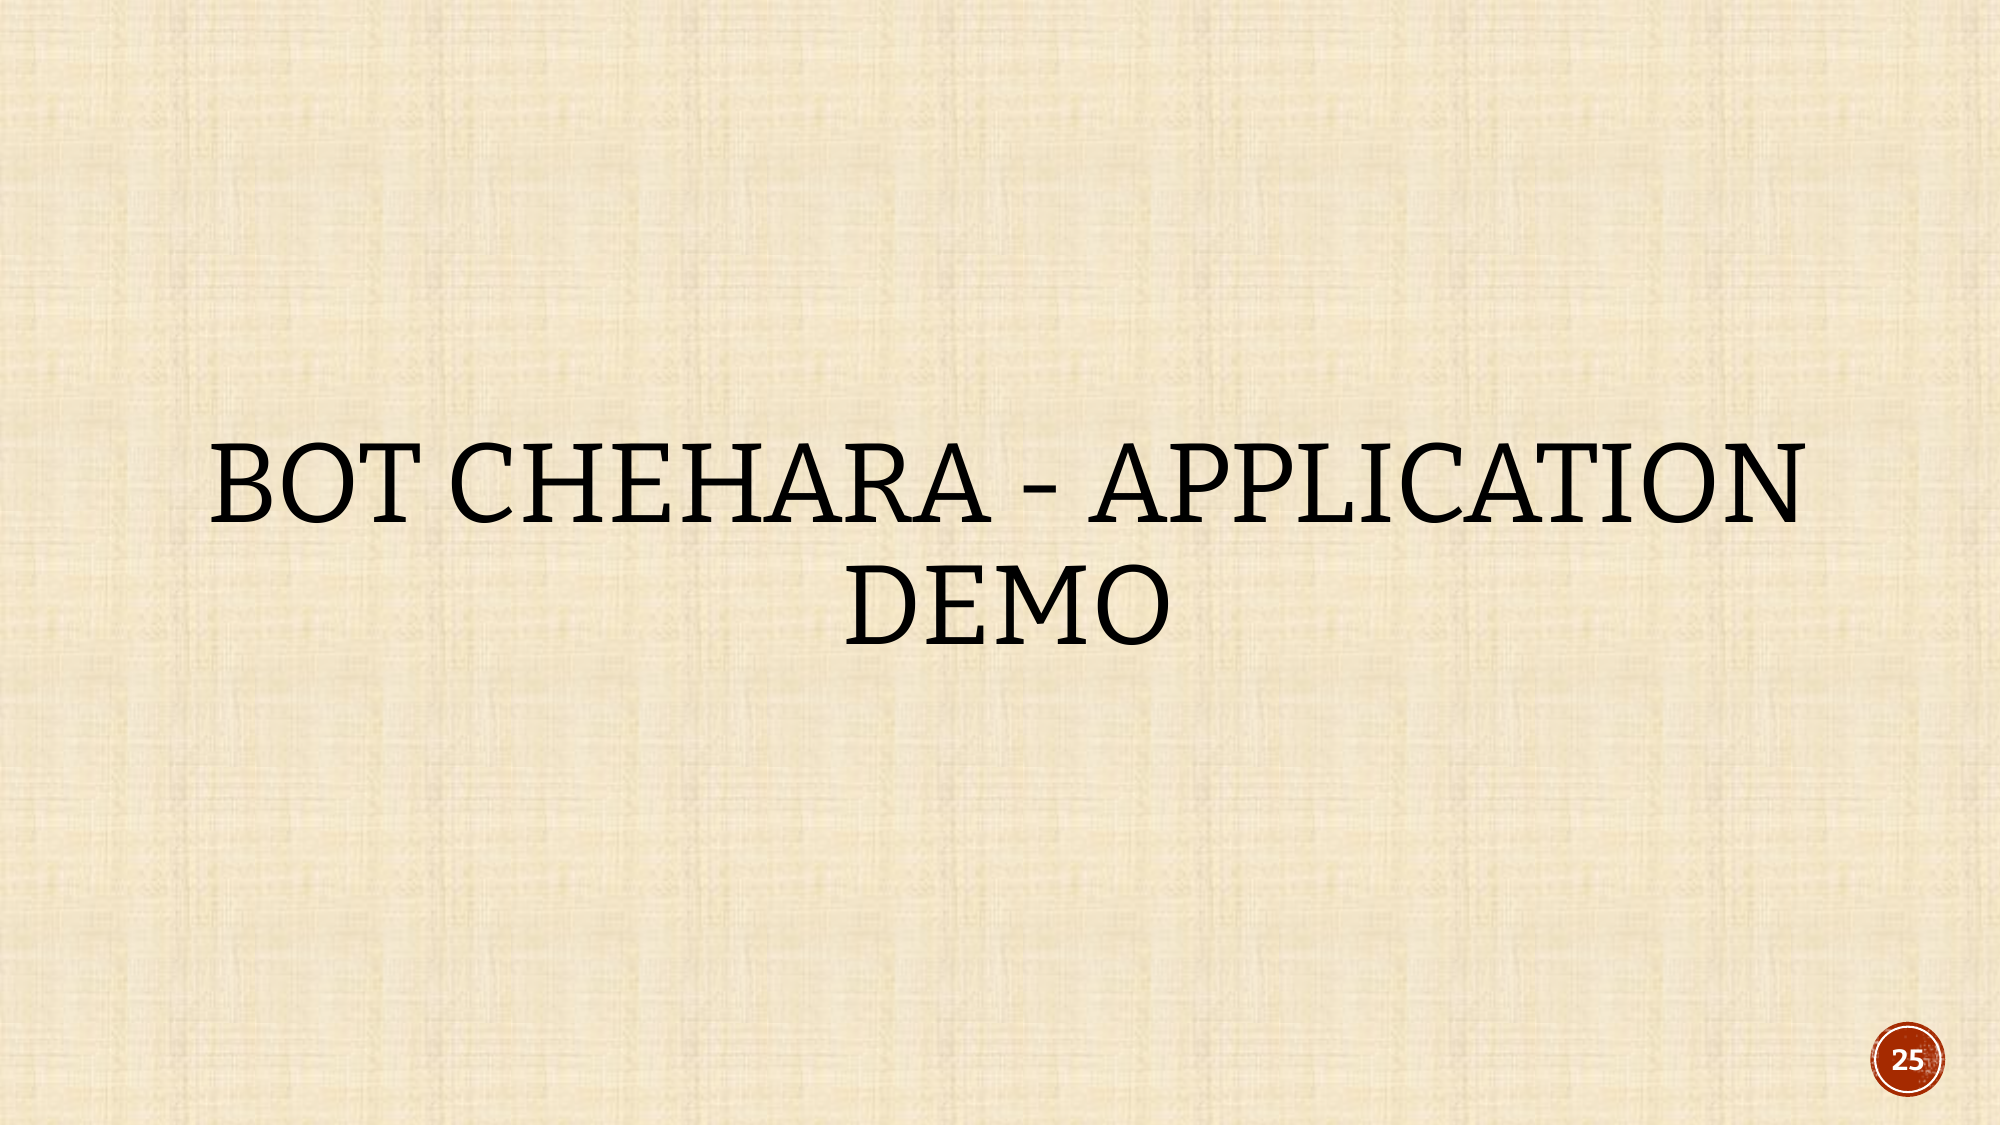

# Bot Chehara - Application DEMO
25